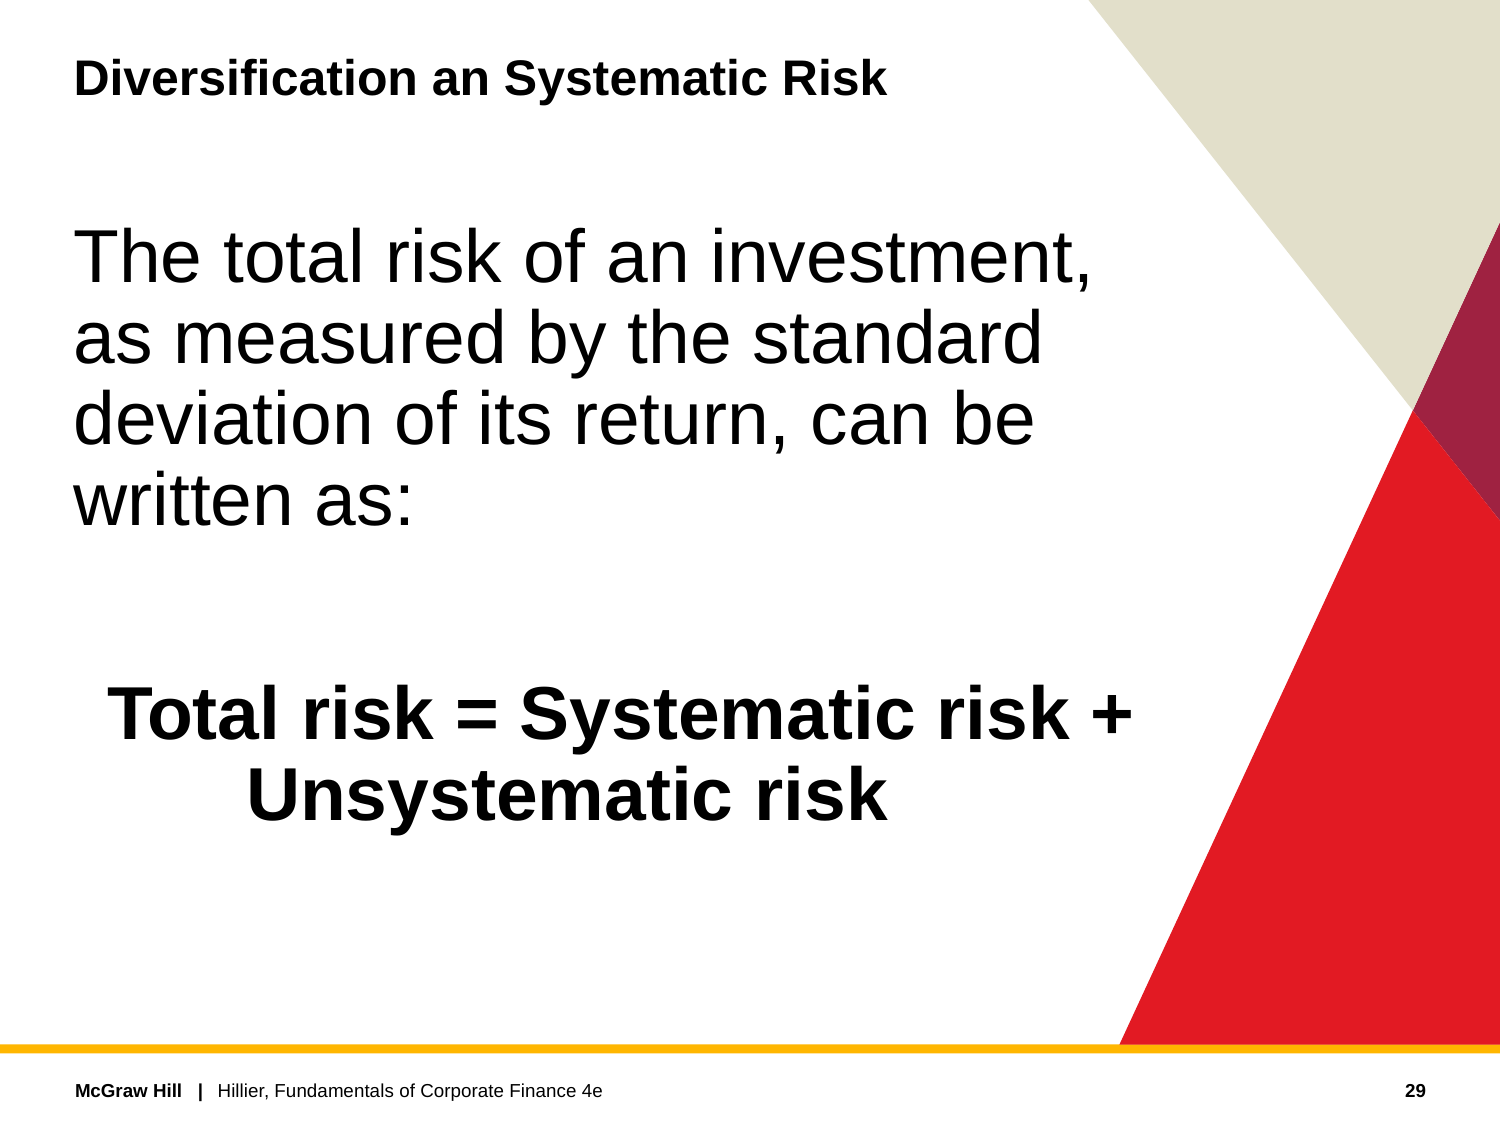

# Diversification an Systematic Risk
The total risk of an investment, as measured by the standard deviation of its return, can be written as:

Total risk = Systematic risk + Unsystematic risk

29
Hillier, Fundamentals of Corporate Finance 4e